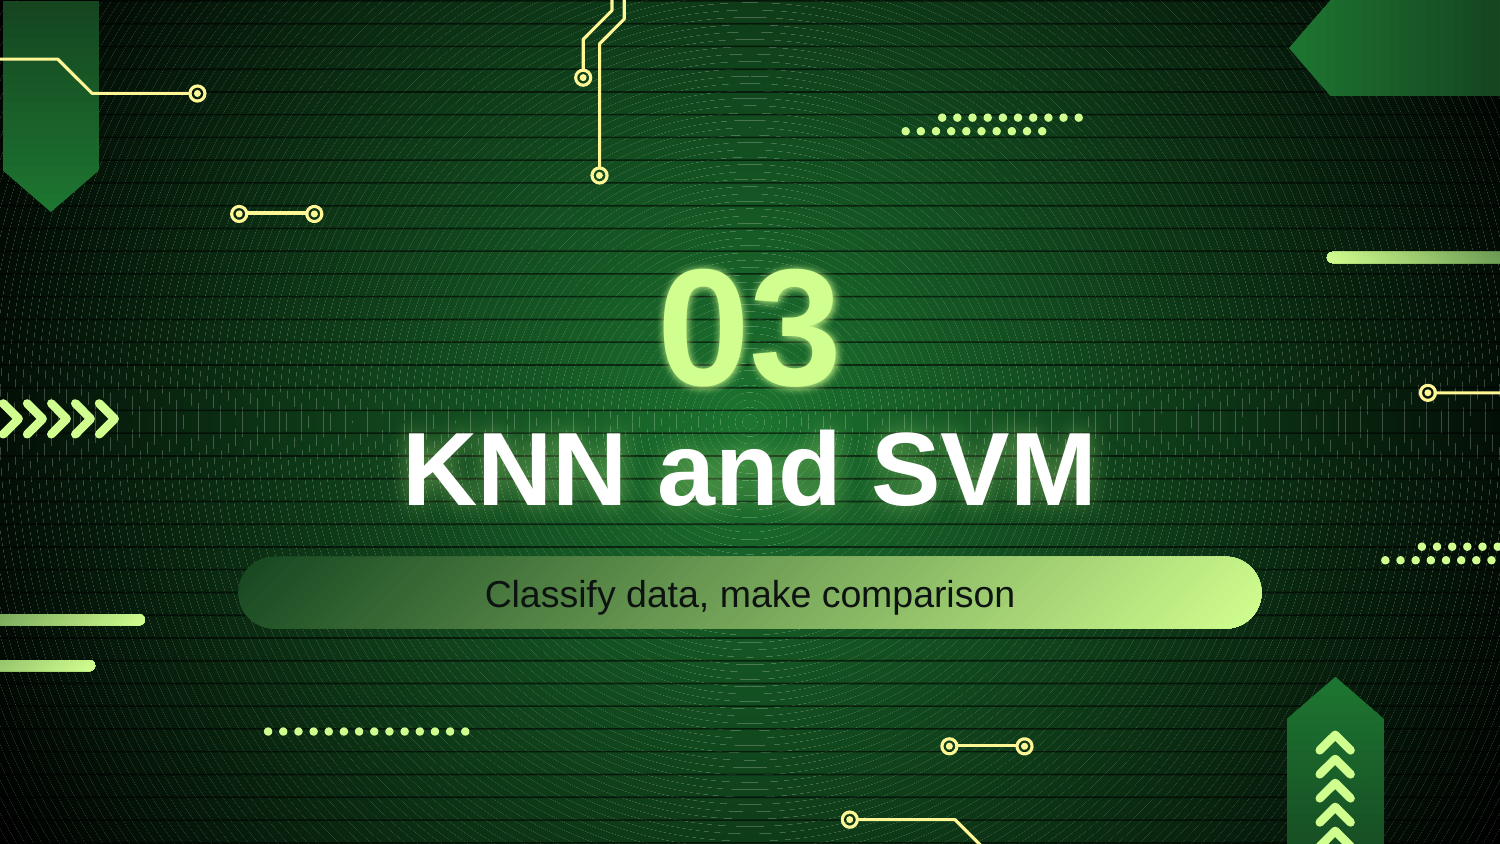

03
# KNN and SVM

Classify data, make comparison